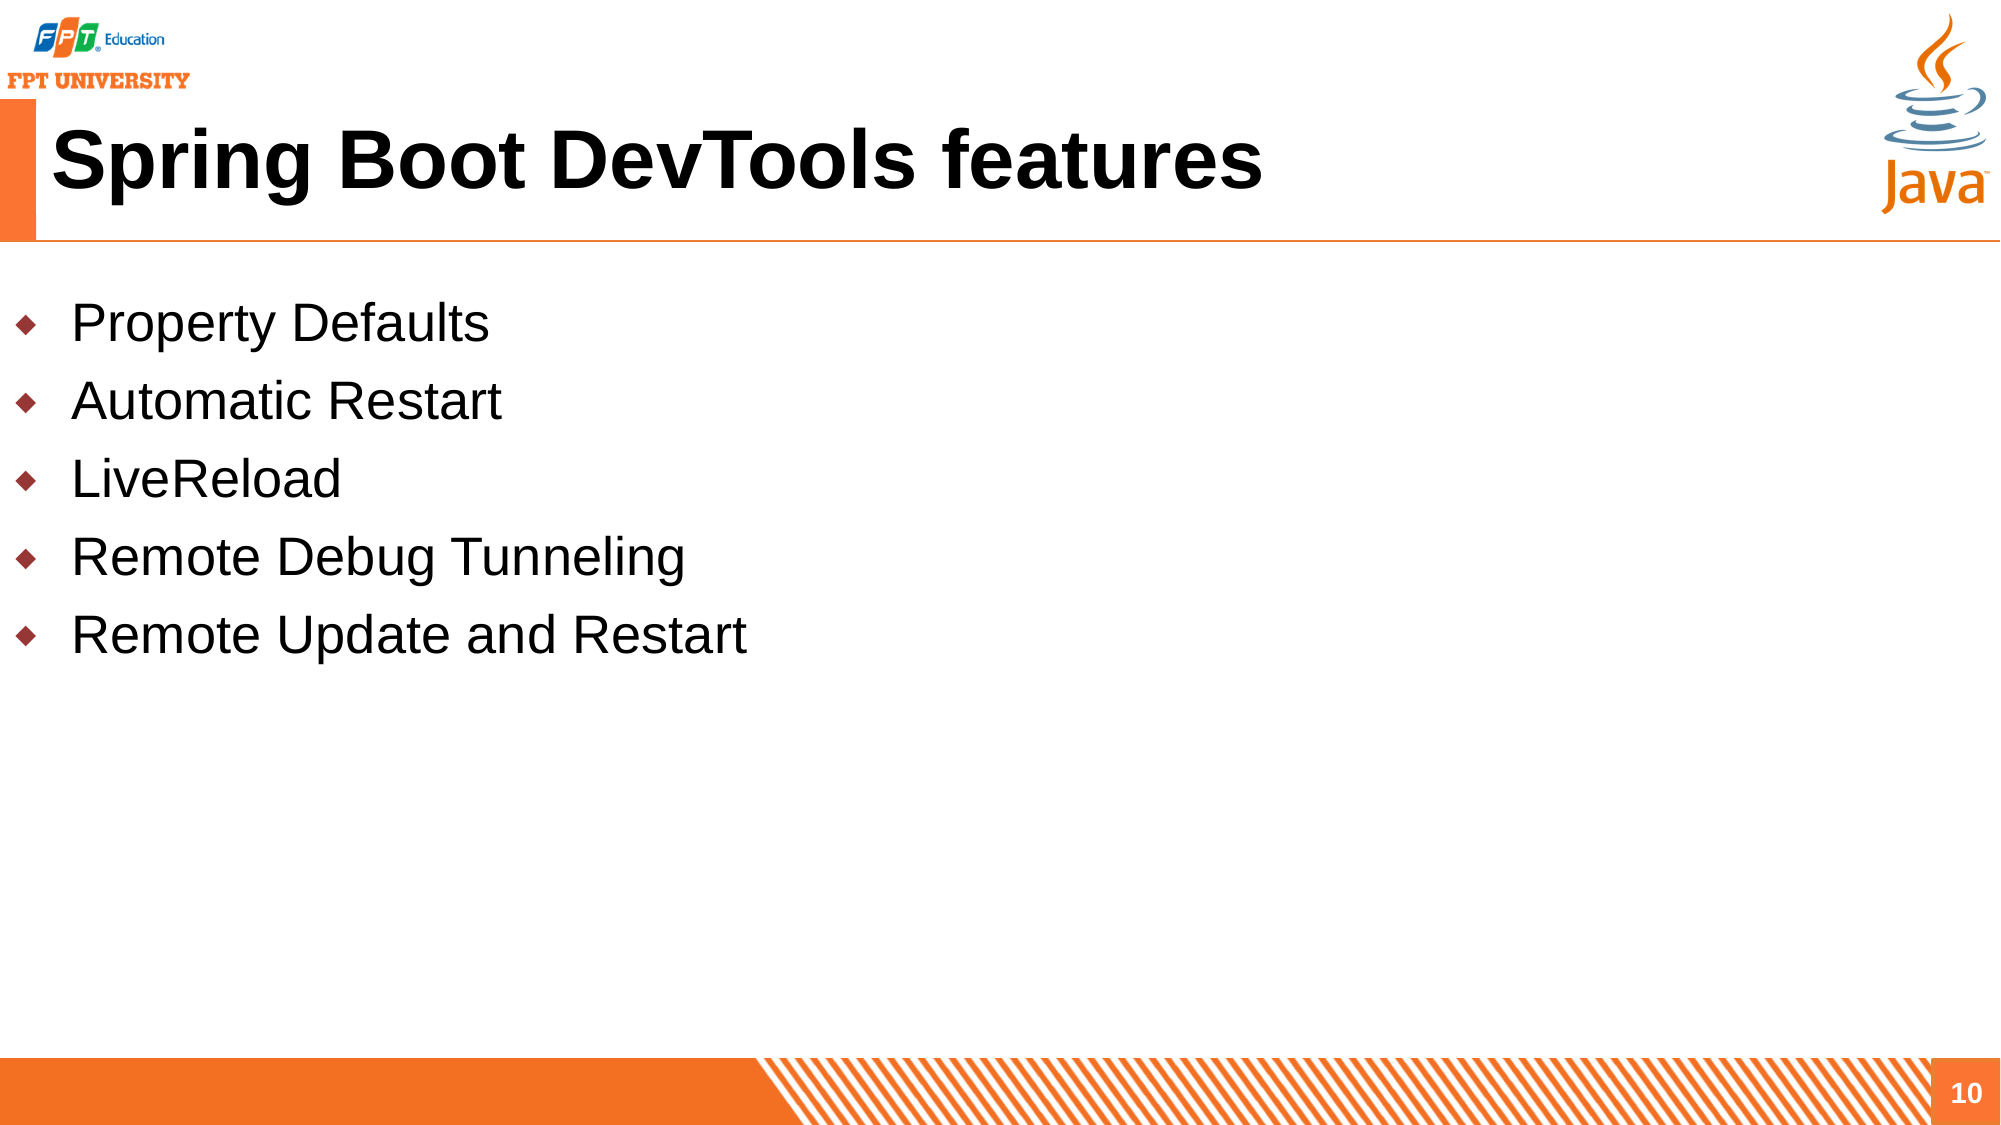

# Spring Boot DevTools features
Property Defaults
Automatic Restart
LiveReload
Remote Debug Tunneling
Remote Update and Restart
10